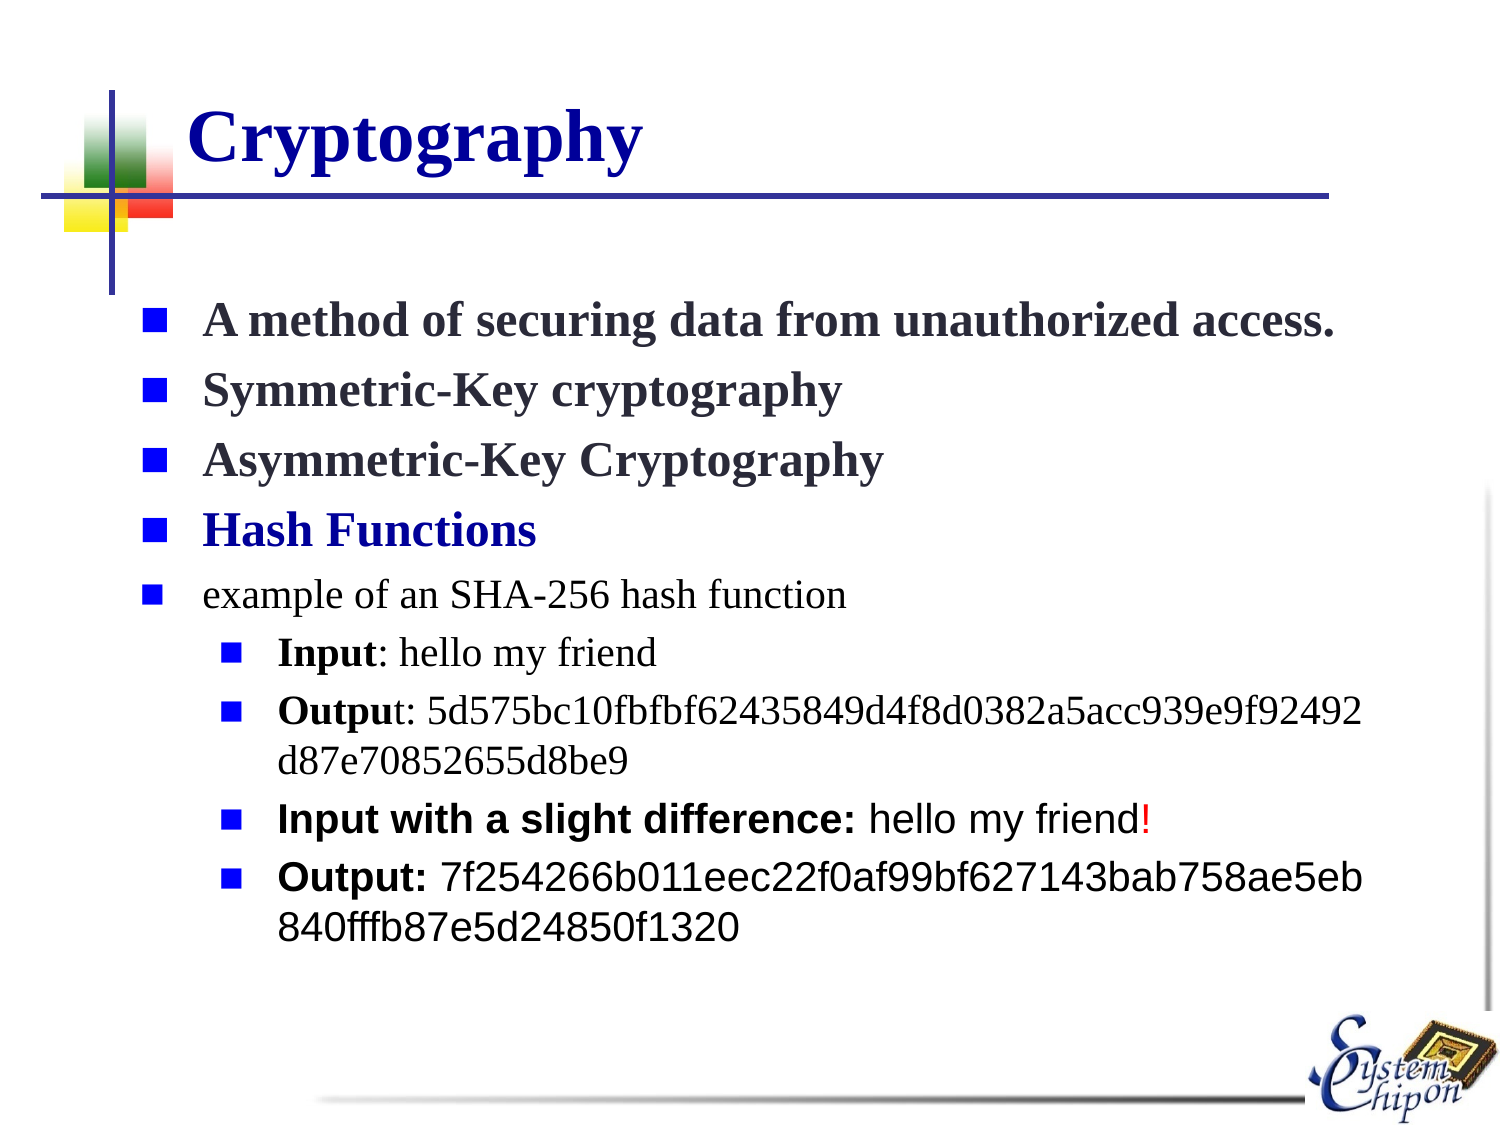

# Cryptography
A method of securing data from unauthorized access.
Symmetric-Key cryptography
Asymmetric-Key Cryptography
Hash Functions
example of an SHA-256 hash function
Input: hello my friend
Output: 5d575bc10fbfbf62435849d4f8d0382a5acc939e9f92492d87e70852655d8be9
Input with a slight difference: hello my friend!
Output: 7f254266b011eec22f0af99bf627143bab758ae5eb840fffb87e5d24850f1320